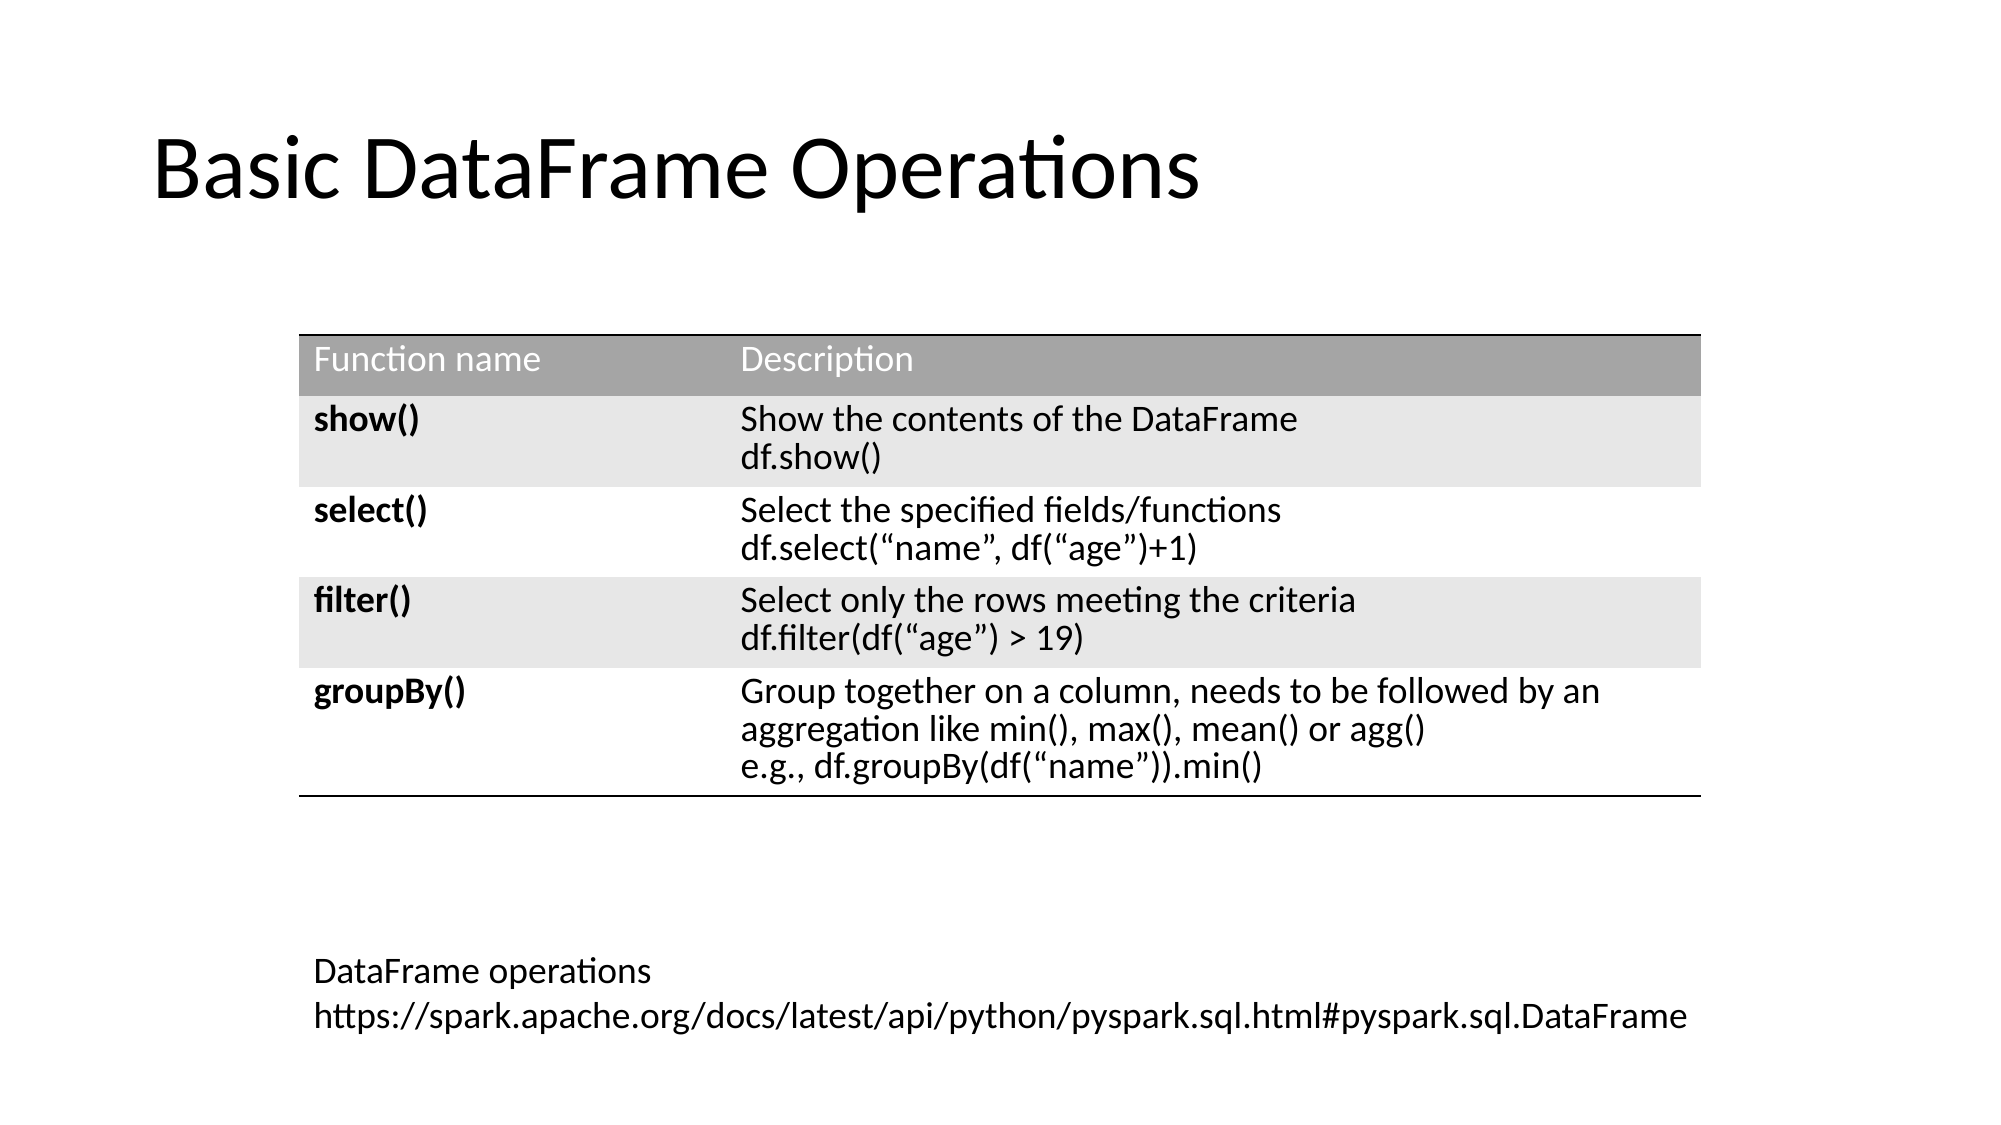

# Basic DataFrame Operations
| Function name | Description |
| --- | --- |
| show() | Show the contents of the DataFrame df.show() |
| select() | Select the specified fields/functions df.select(“name”, df(“age”)+1) |
| filter() | Select only the rows meeting the criteria df.filter(df(“age”) > 19) |
| groupBy() | Group together on a column, needs to be followed by an aggregation like min(), max(), mean() or agg() e.g., df.groupBy(df(“name”)).min() |
DataFrame operations
https://spark.apache.org/docs/latest/api/python/pyspark.sql.html#pyspark.sql.DataFrame